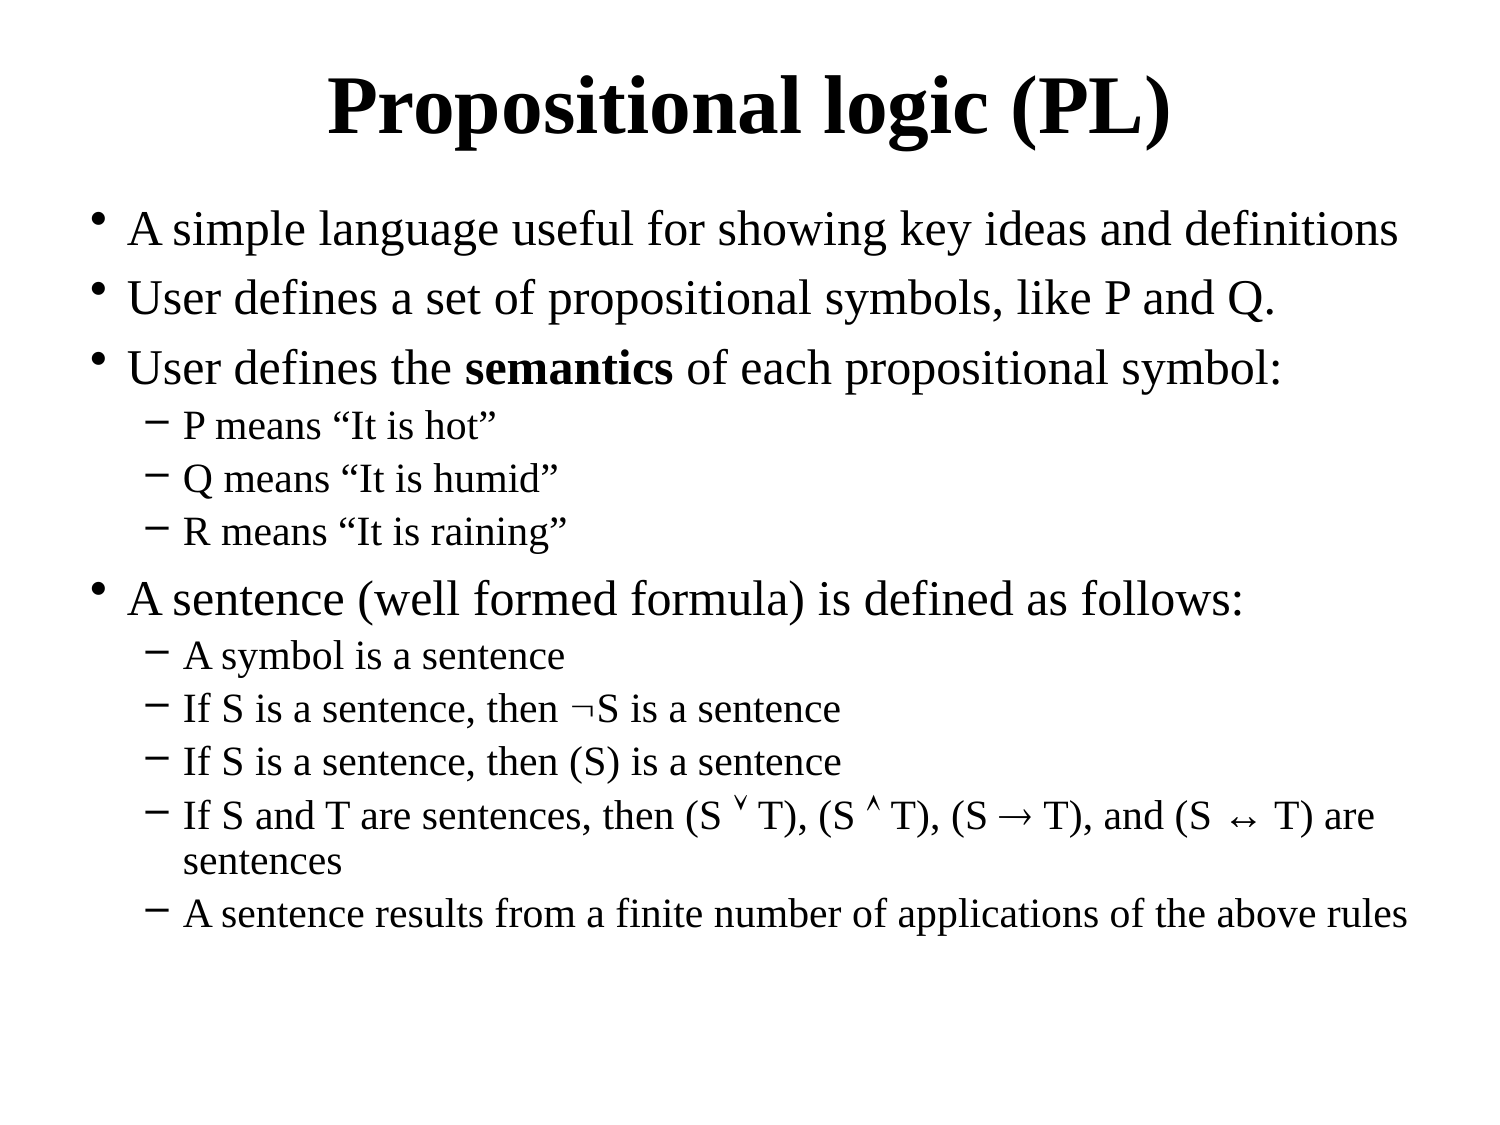

# Propositional logic (PL)
A simple language useful for showing key ideas and definitions
User defines a set of propositional symbols, like P and Q.
User defines the semantics of each propositional symbol:
P means “It is hot”
Q means “It is humid”
R means “It is raining”
A sentence (well formed formula) is defined as follows:
A symbol is a sentence
If S is a sentence, then ¬S is a sentence
If S is a sentence, then (S) is a sentence
If S and T are sentences, then (S ∨ T), (S ∧ T), (S → T), and (S ↔ T) are sentences
A sentence results from a finite number of applications of the above rules